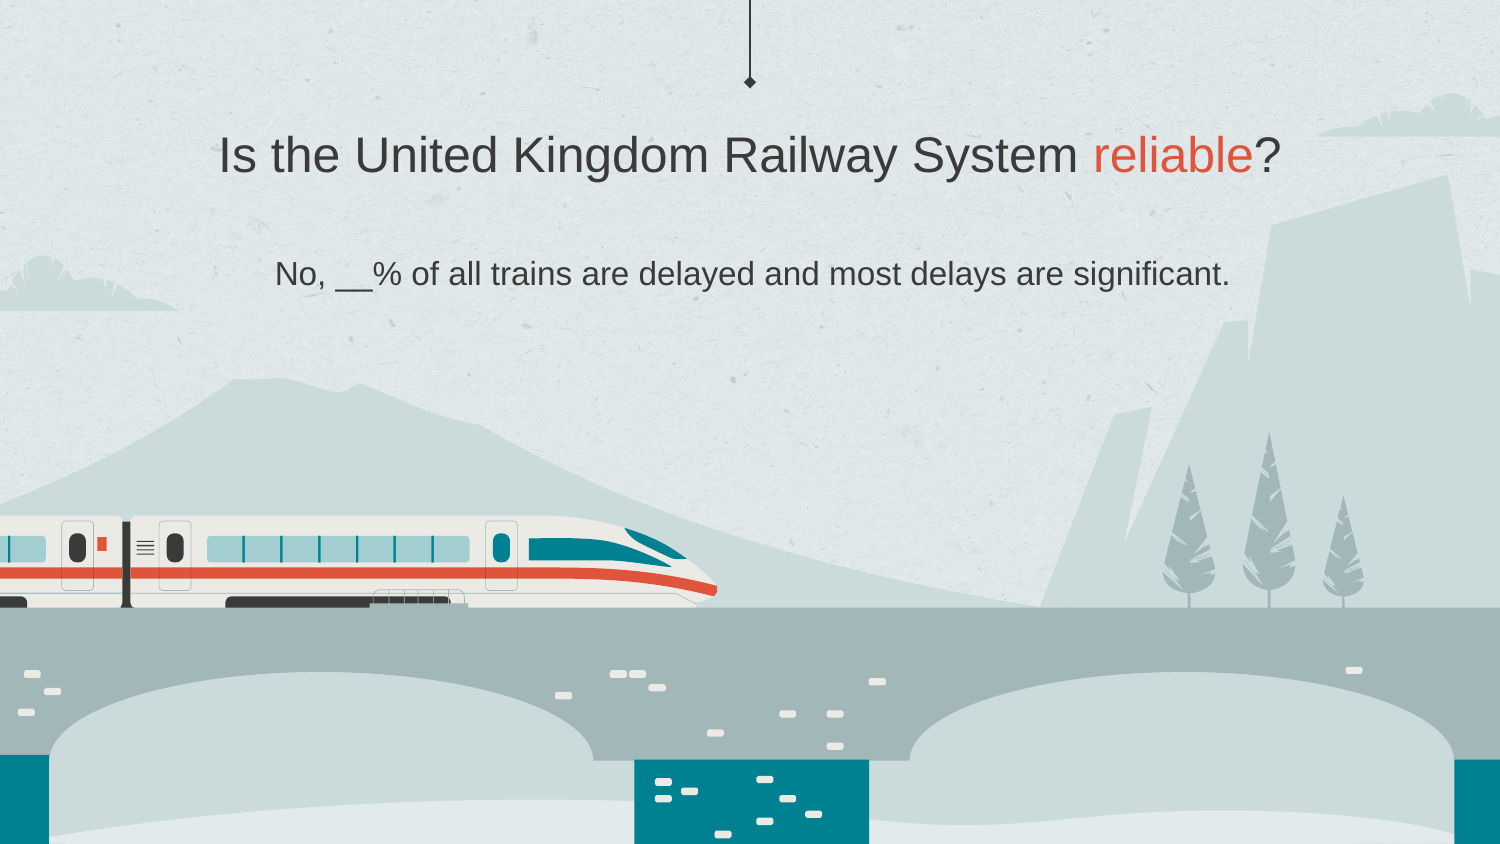

# Is the United Kingdom Railway System reliable?
No, __% of all trains are delayed and most delays are significant.